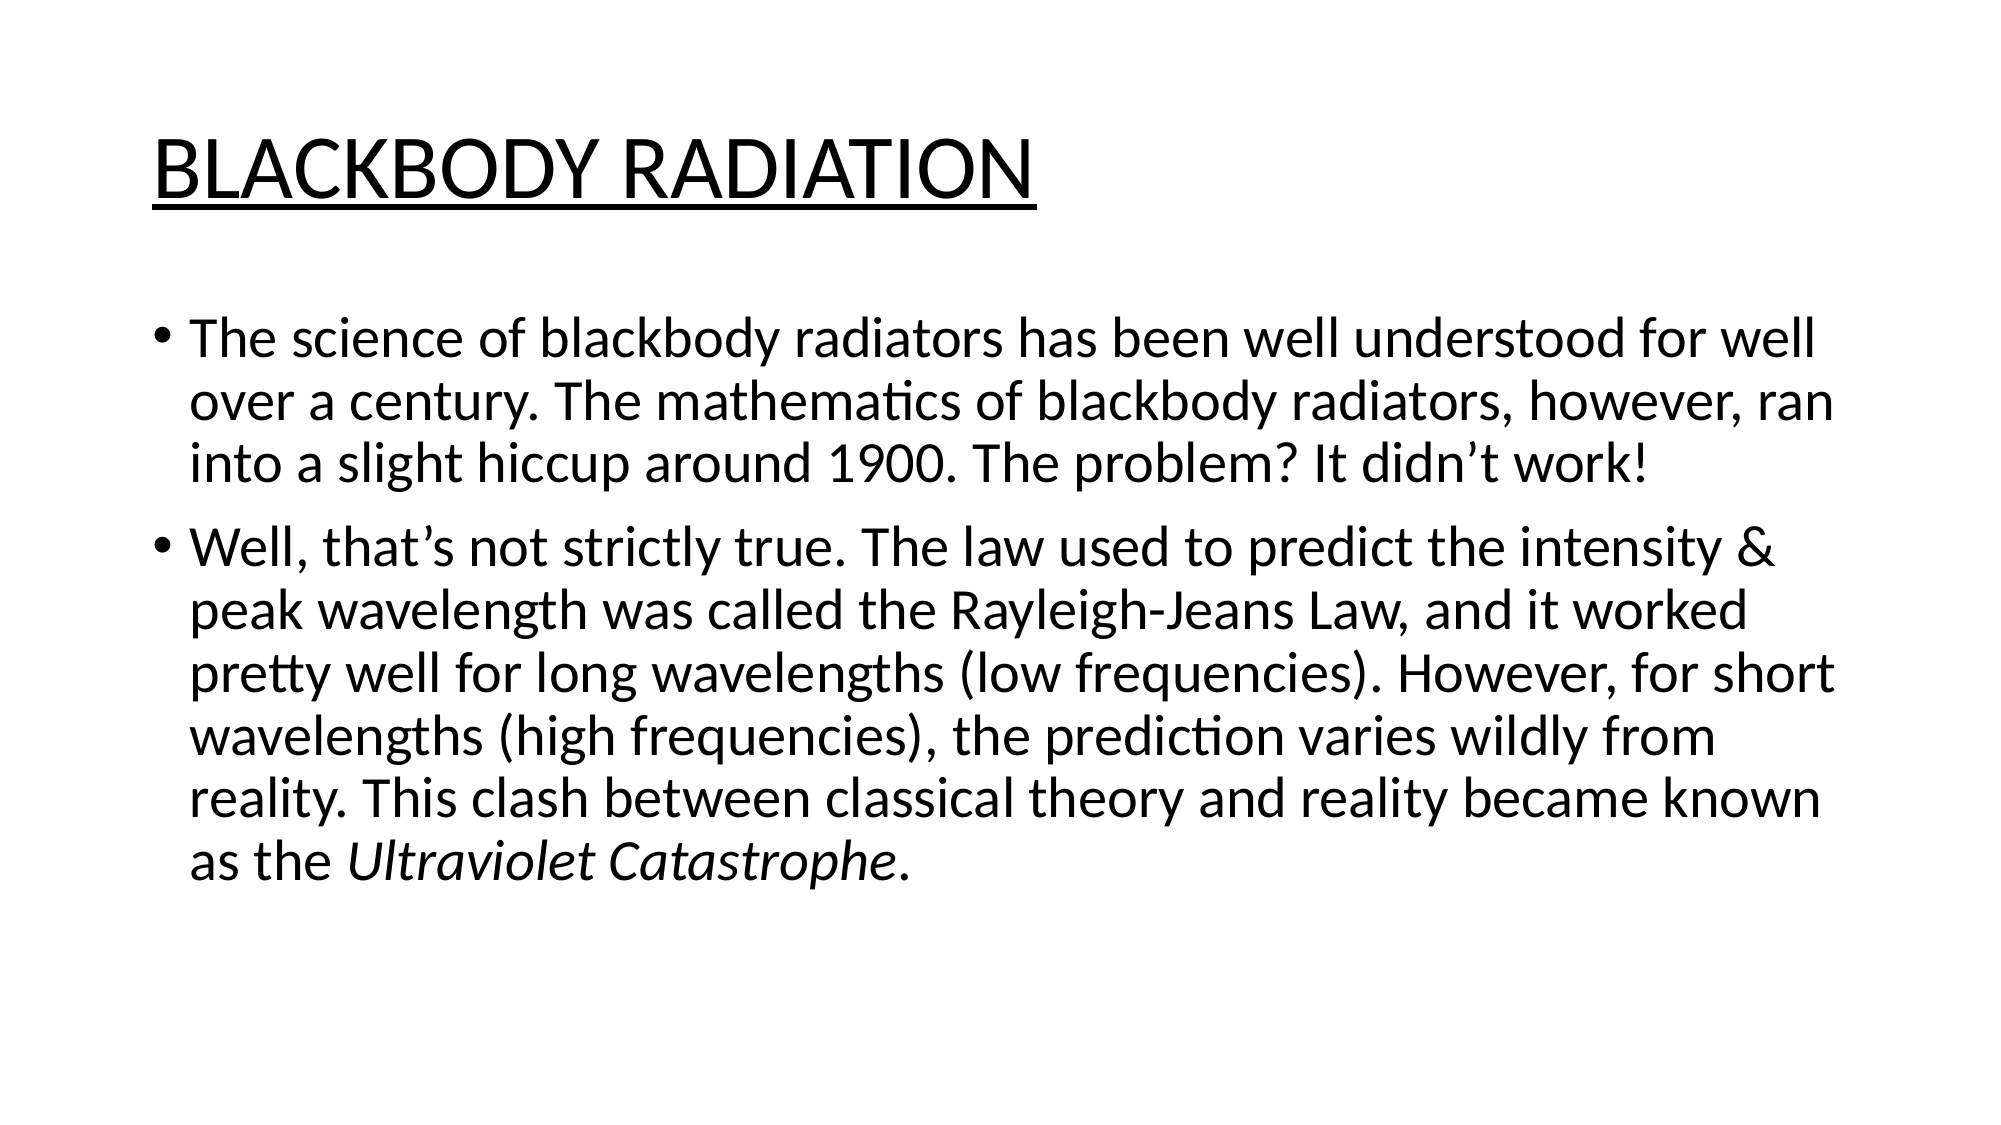

# BLACKBODY RADIATION
The science of blackbody radiators has been well understood for well over a century. The mathematics of blackbody radiators, however, ran into a slight hiccup around 1900. The problem? It didn’t work!
Well, that’s not strictly true. The law used to predict the intensity & peak wavelength was called the Rayleigh-Jeans Law, and it worked pretty well for long wavelengths (low frequencies). However, for short wavelengths (high frequencies), the prediction varies wildly from reality. This clash between classical theory and reality became known as the Ultraviolet Catastrophe.